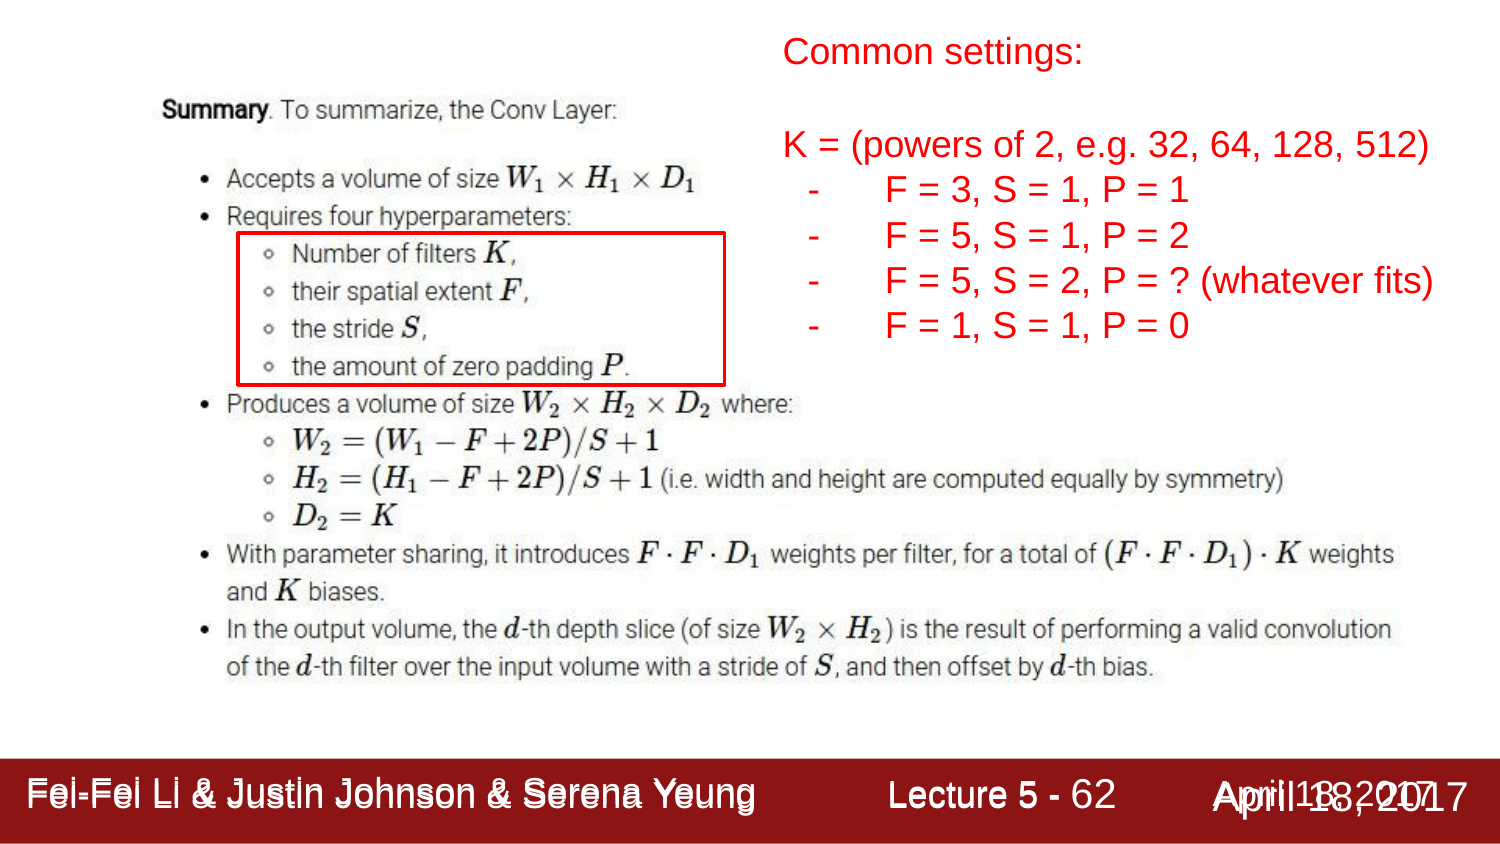

Common settings:

K = (powers of 2, e.g. 32, 64, 128, 512)
-	F = 3, S = 1, P = 1
-	F = 5, S = 1, P = 2
-	F = 5, S = 2, P = ? (whatever fits)
-	F = 1, S = 1, P = 0

Lecture 5 - 62
April 18, 2017
Fei-Fei Li & Justin Johnson & Serena Yeung
Fei-Fei Li & Justin Johnson & Serena Yeung	Lecture 5 -	April 18, 2017